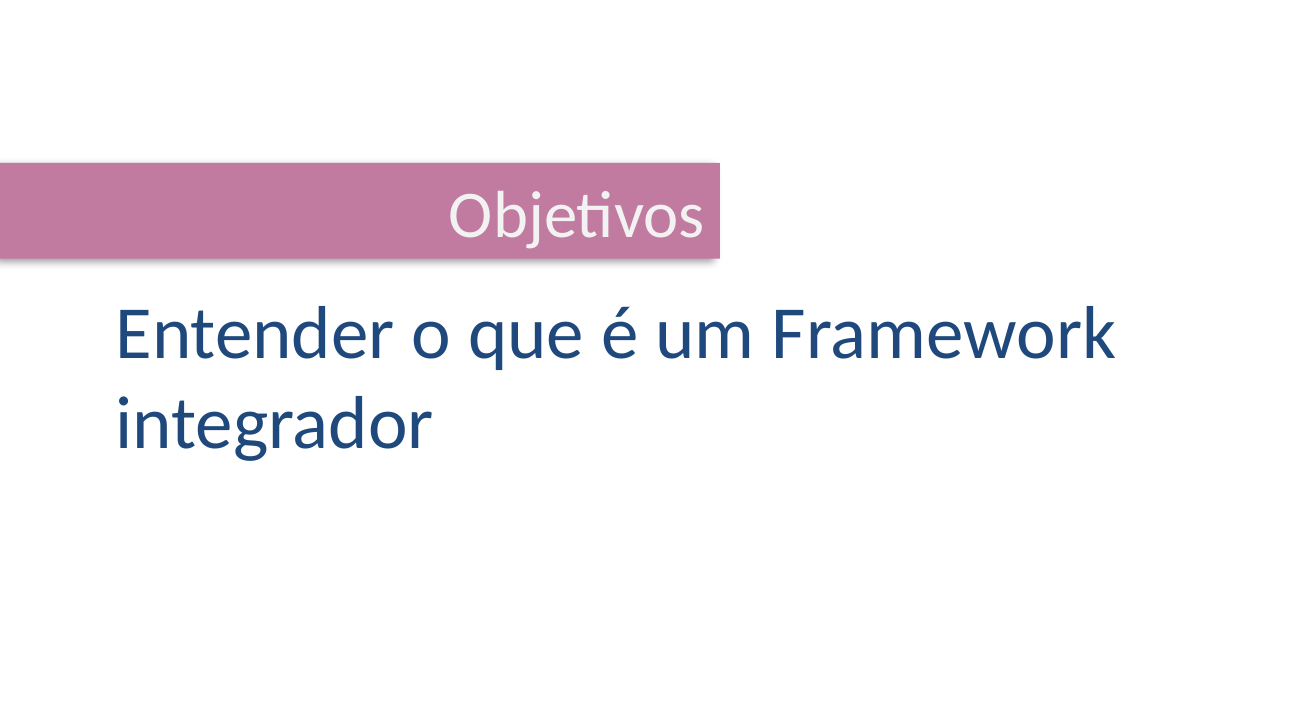

Objetivos
Entender o que é um Framework integrador